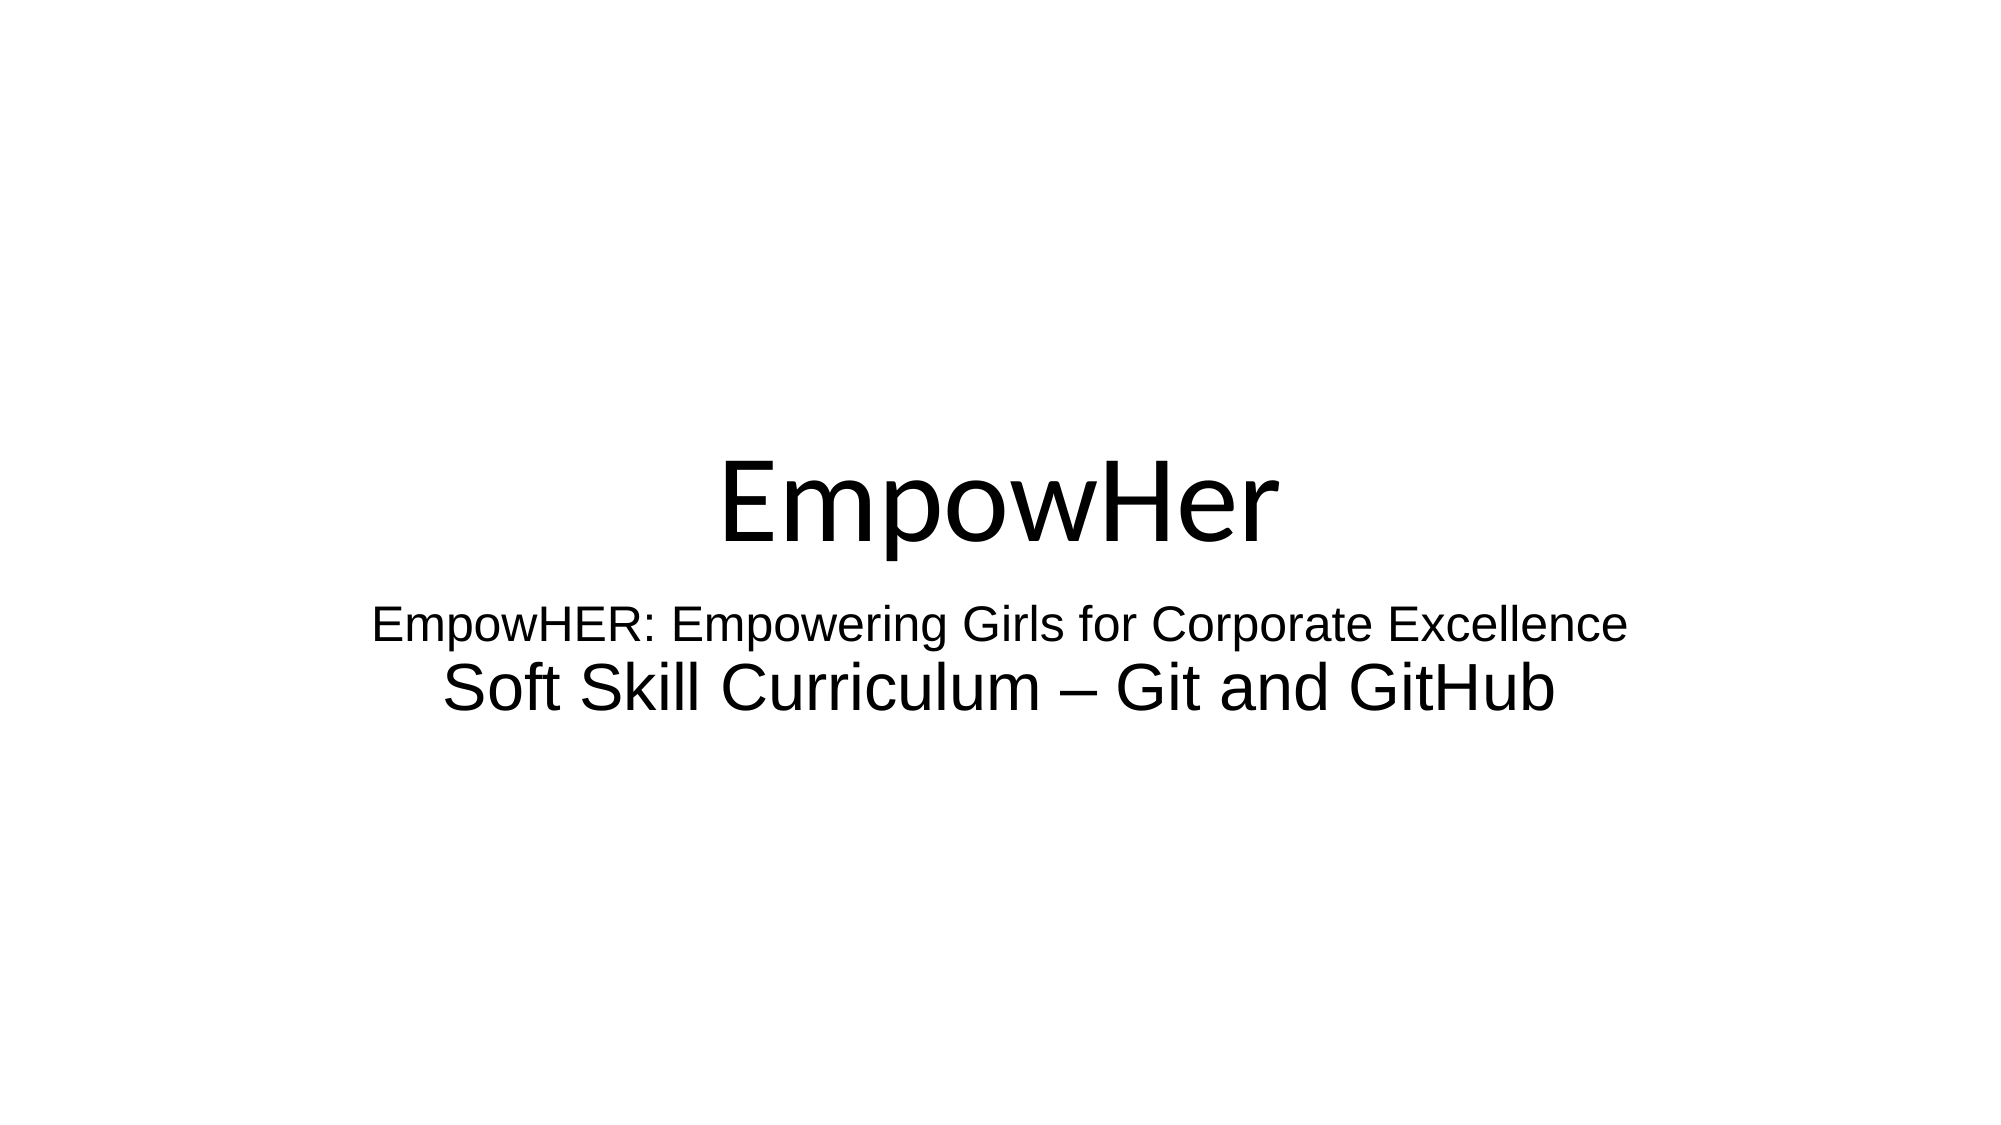

# EmpowHer
EmpowHER: Empowering Girls for Corporate Excellence
Soft Skill Curriculum – Git and GitHub